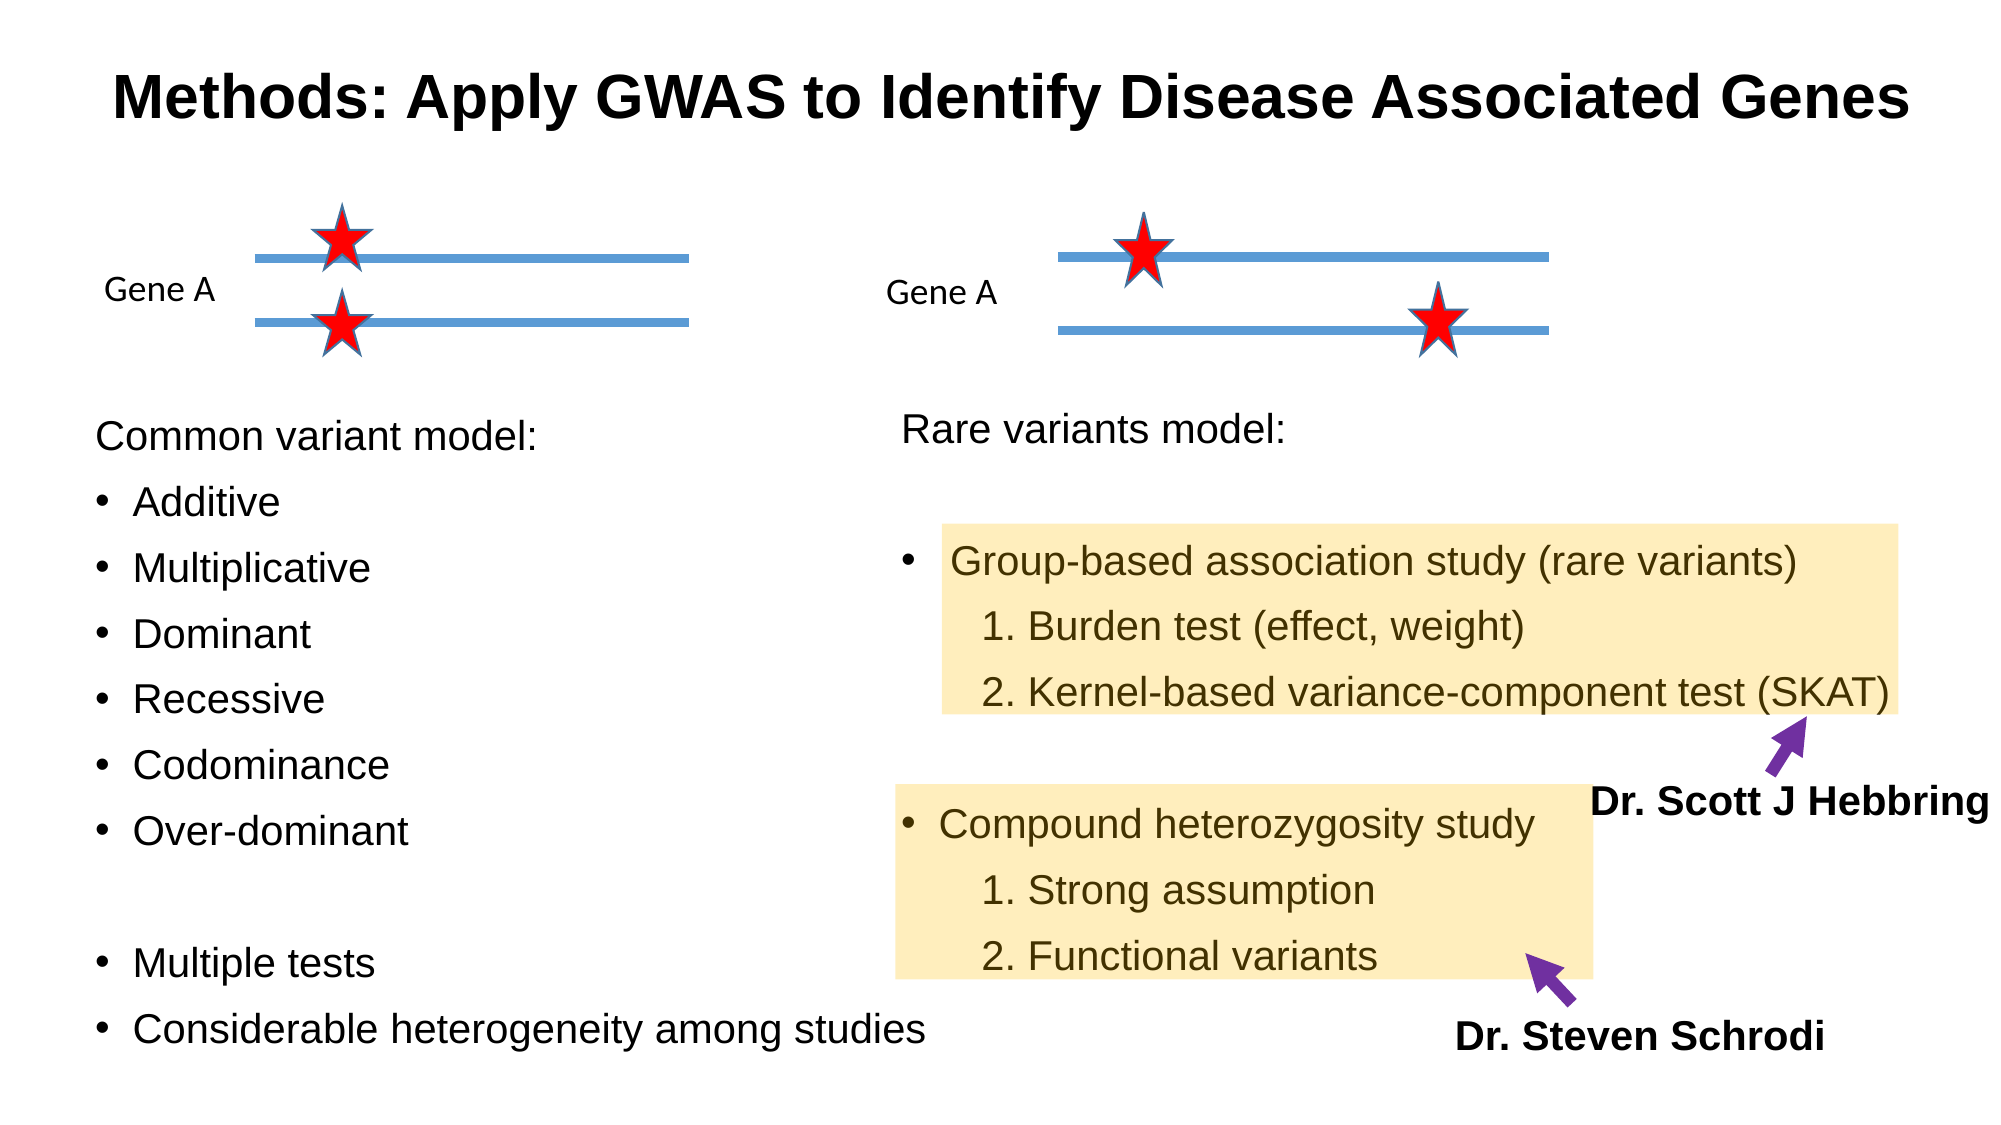

Methods: Apply GWAS to Identify Disease Associated Genes

Gene A
Gene A
Rare variants model:

 Group-based association study (rare variants)
       1. Burden test (effect, weight)
       2. Kernel-based variance-component test (SKAT)

Compound heterozygosity study
       1. Strong assumption
       2. Functional variants

Common variant model:
Additive
Multiplicative
Dominant
Recessive
Codominance
Over-dominant

Multiple tests
Considerable heterogeneity among studies

Dr. Scott J Hebbring

Dr. Steven Schrodi